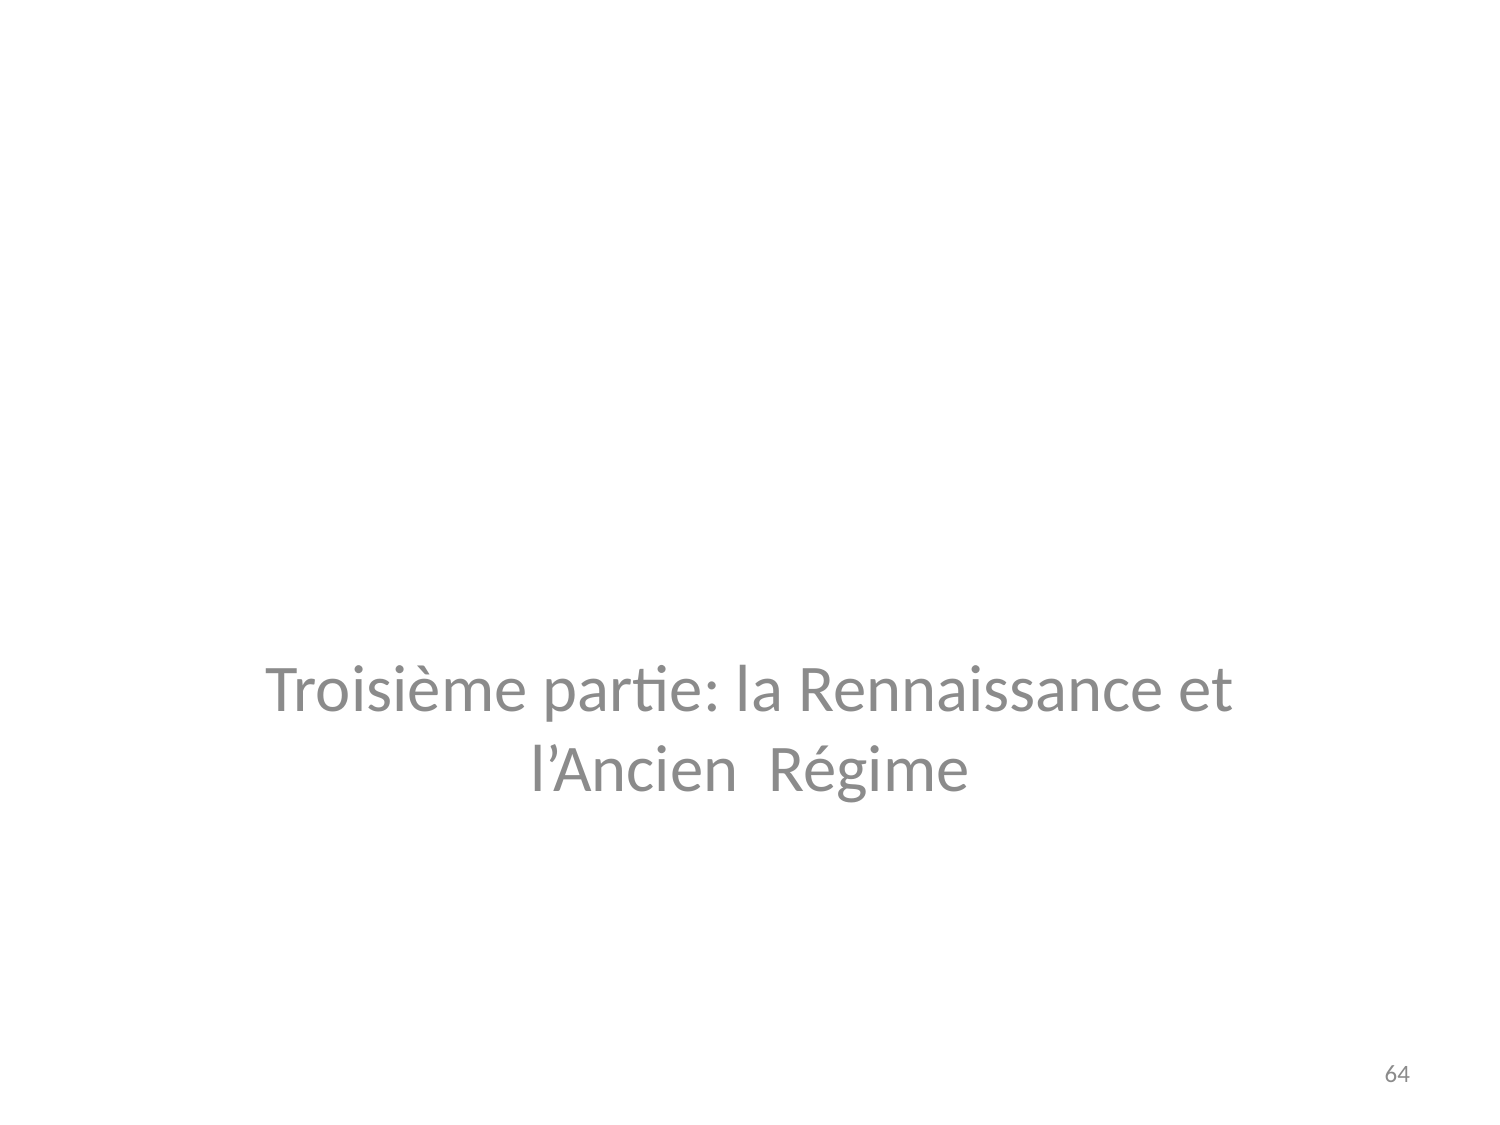

#
Troisième partie: la Rennaissance et l’Ancien  Régime
64